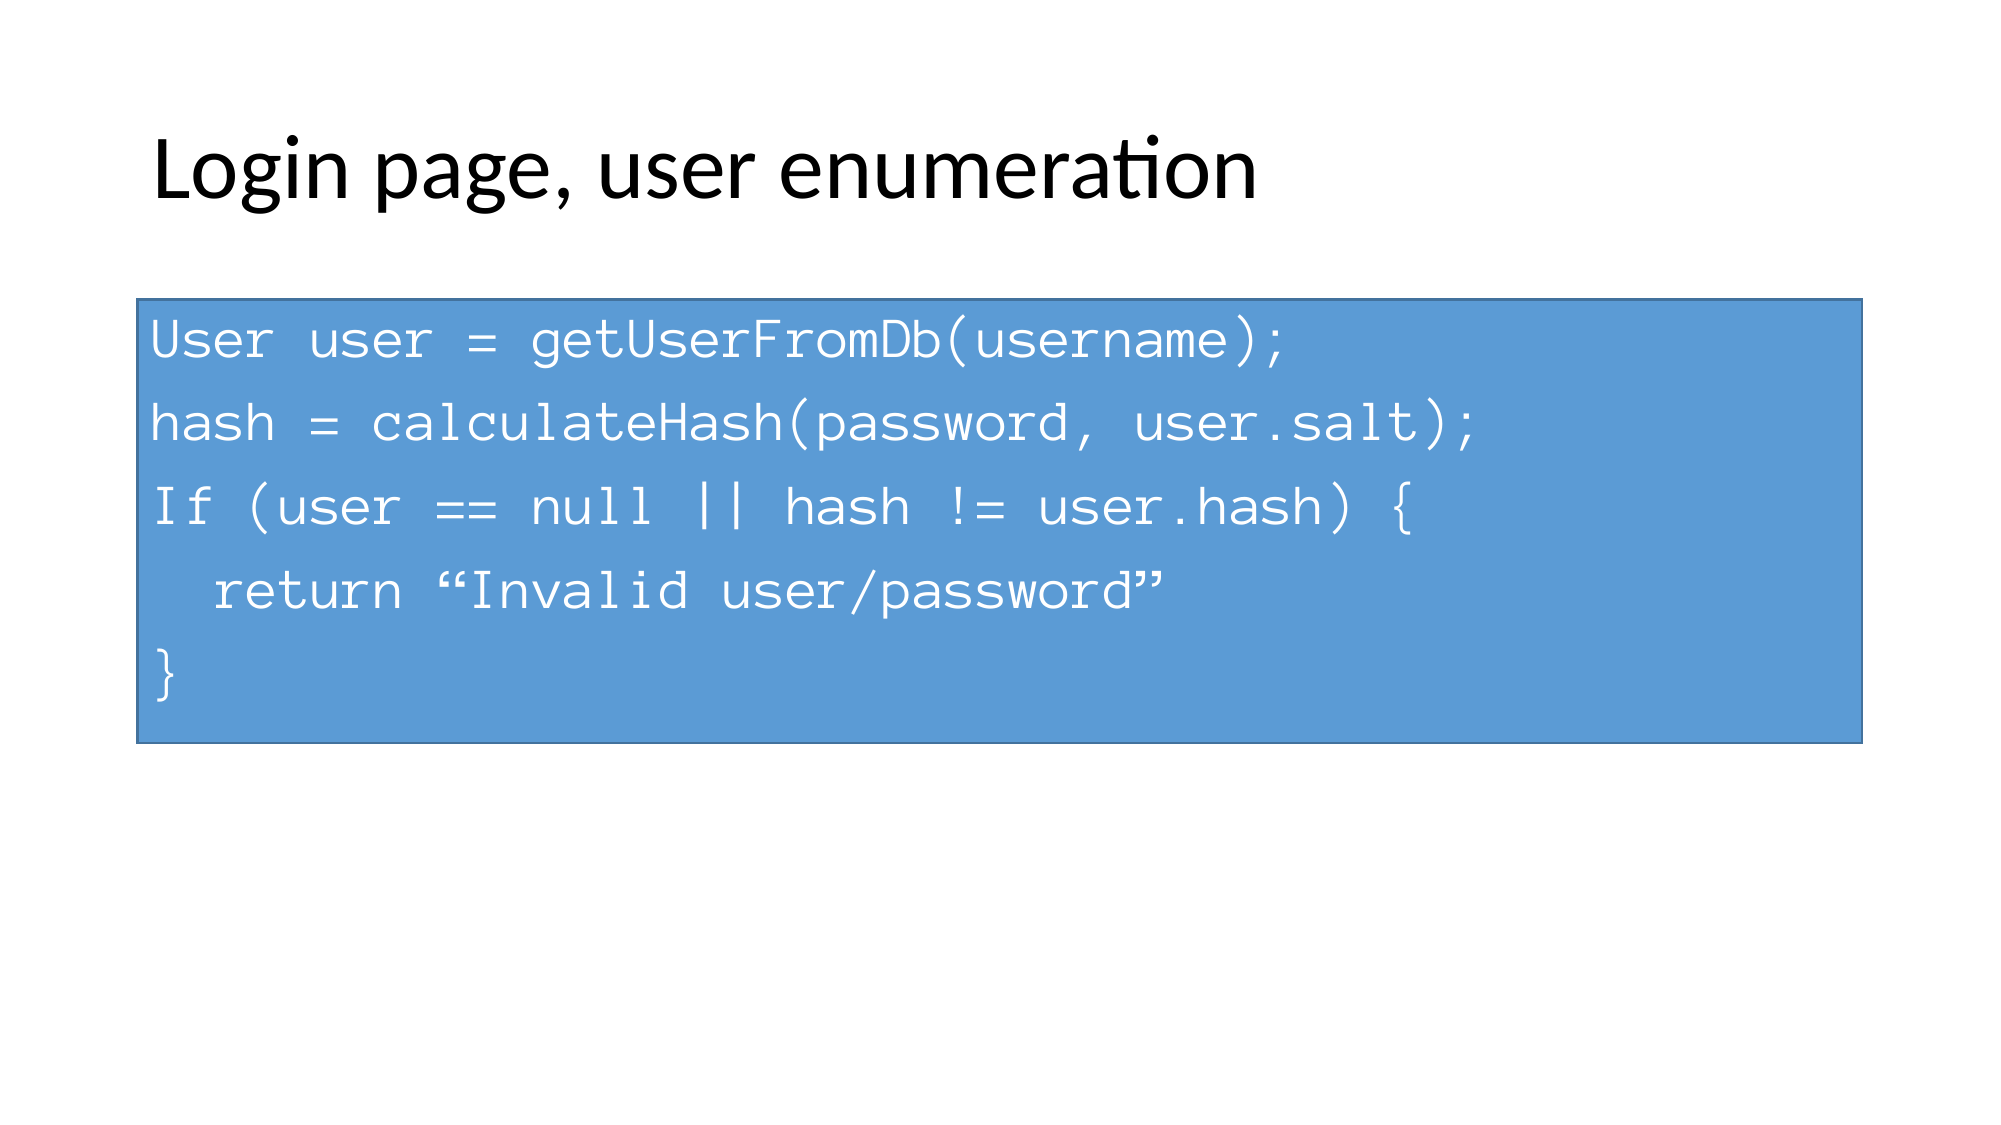

# Login page, user enumeration
User user = getUserFromDb(username);
hash = calculateHash(password, user.salt);
If (user == null || hash != user.hash) {
  return “Invalid user/password”
}